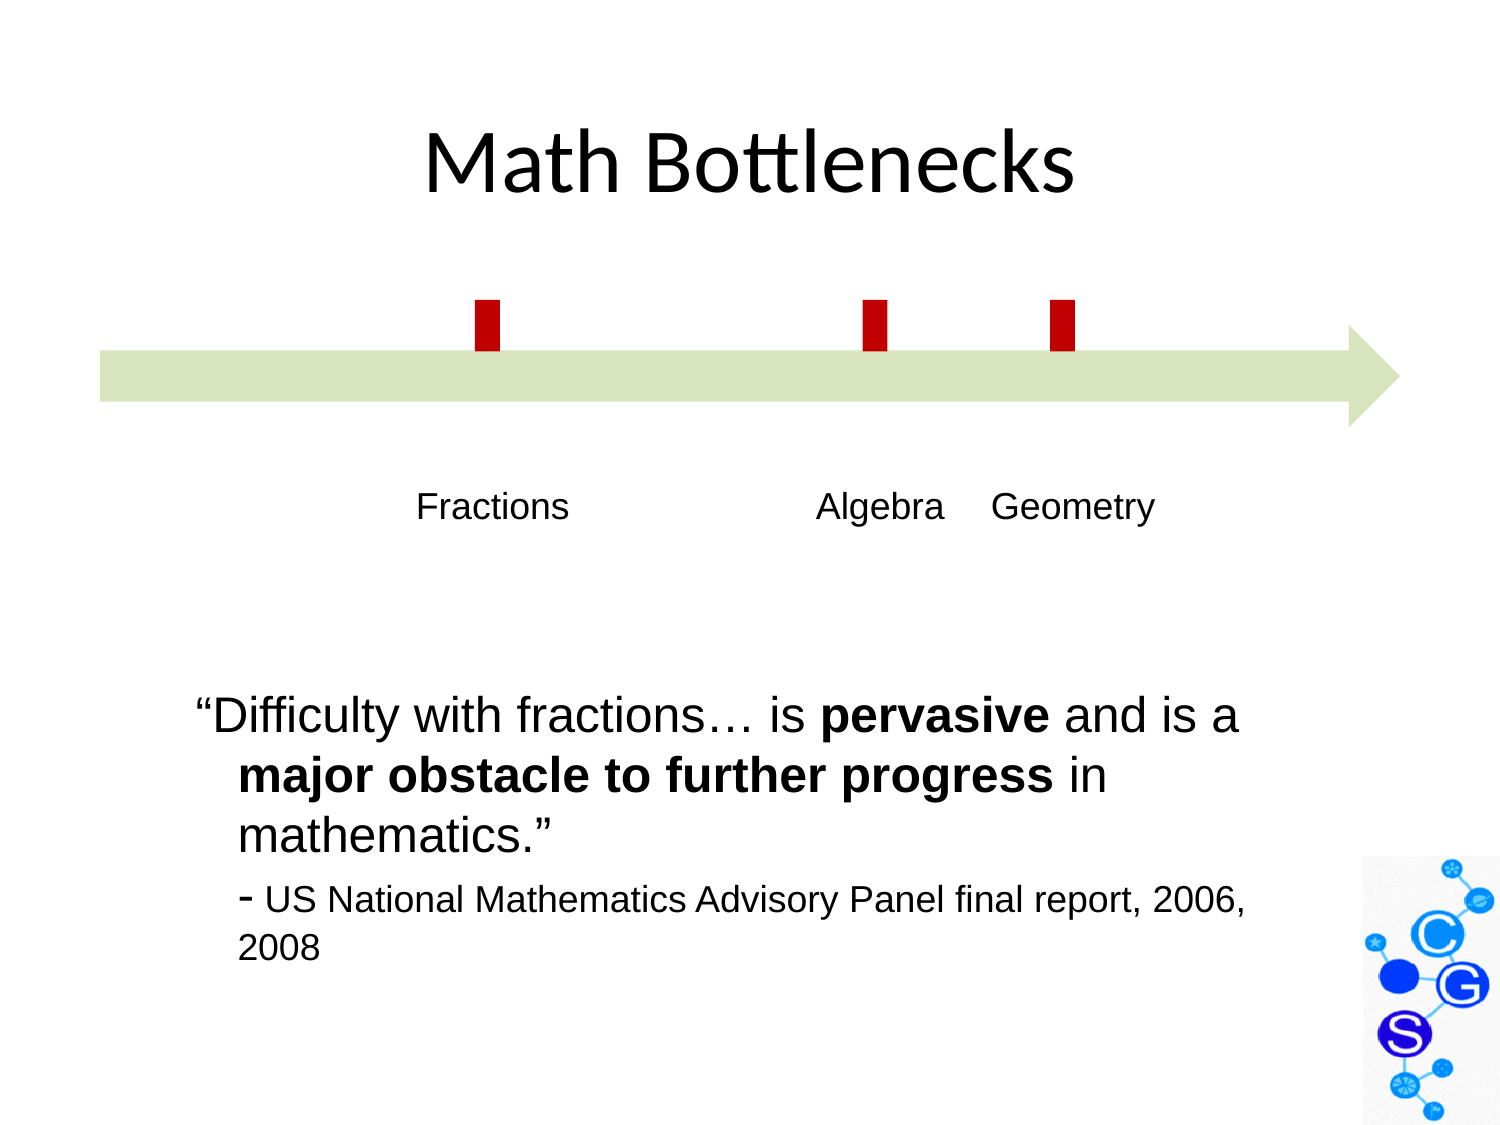

# Math Bottlenecks

Fractions
Algebra
Geometry
“Difficulty with fractions… is pervasive and is a major obstacle to further progress in mathematics.”
	- US National Mathematics Advisory Panel final report, 2006, 2008